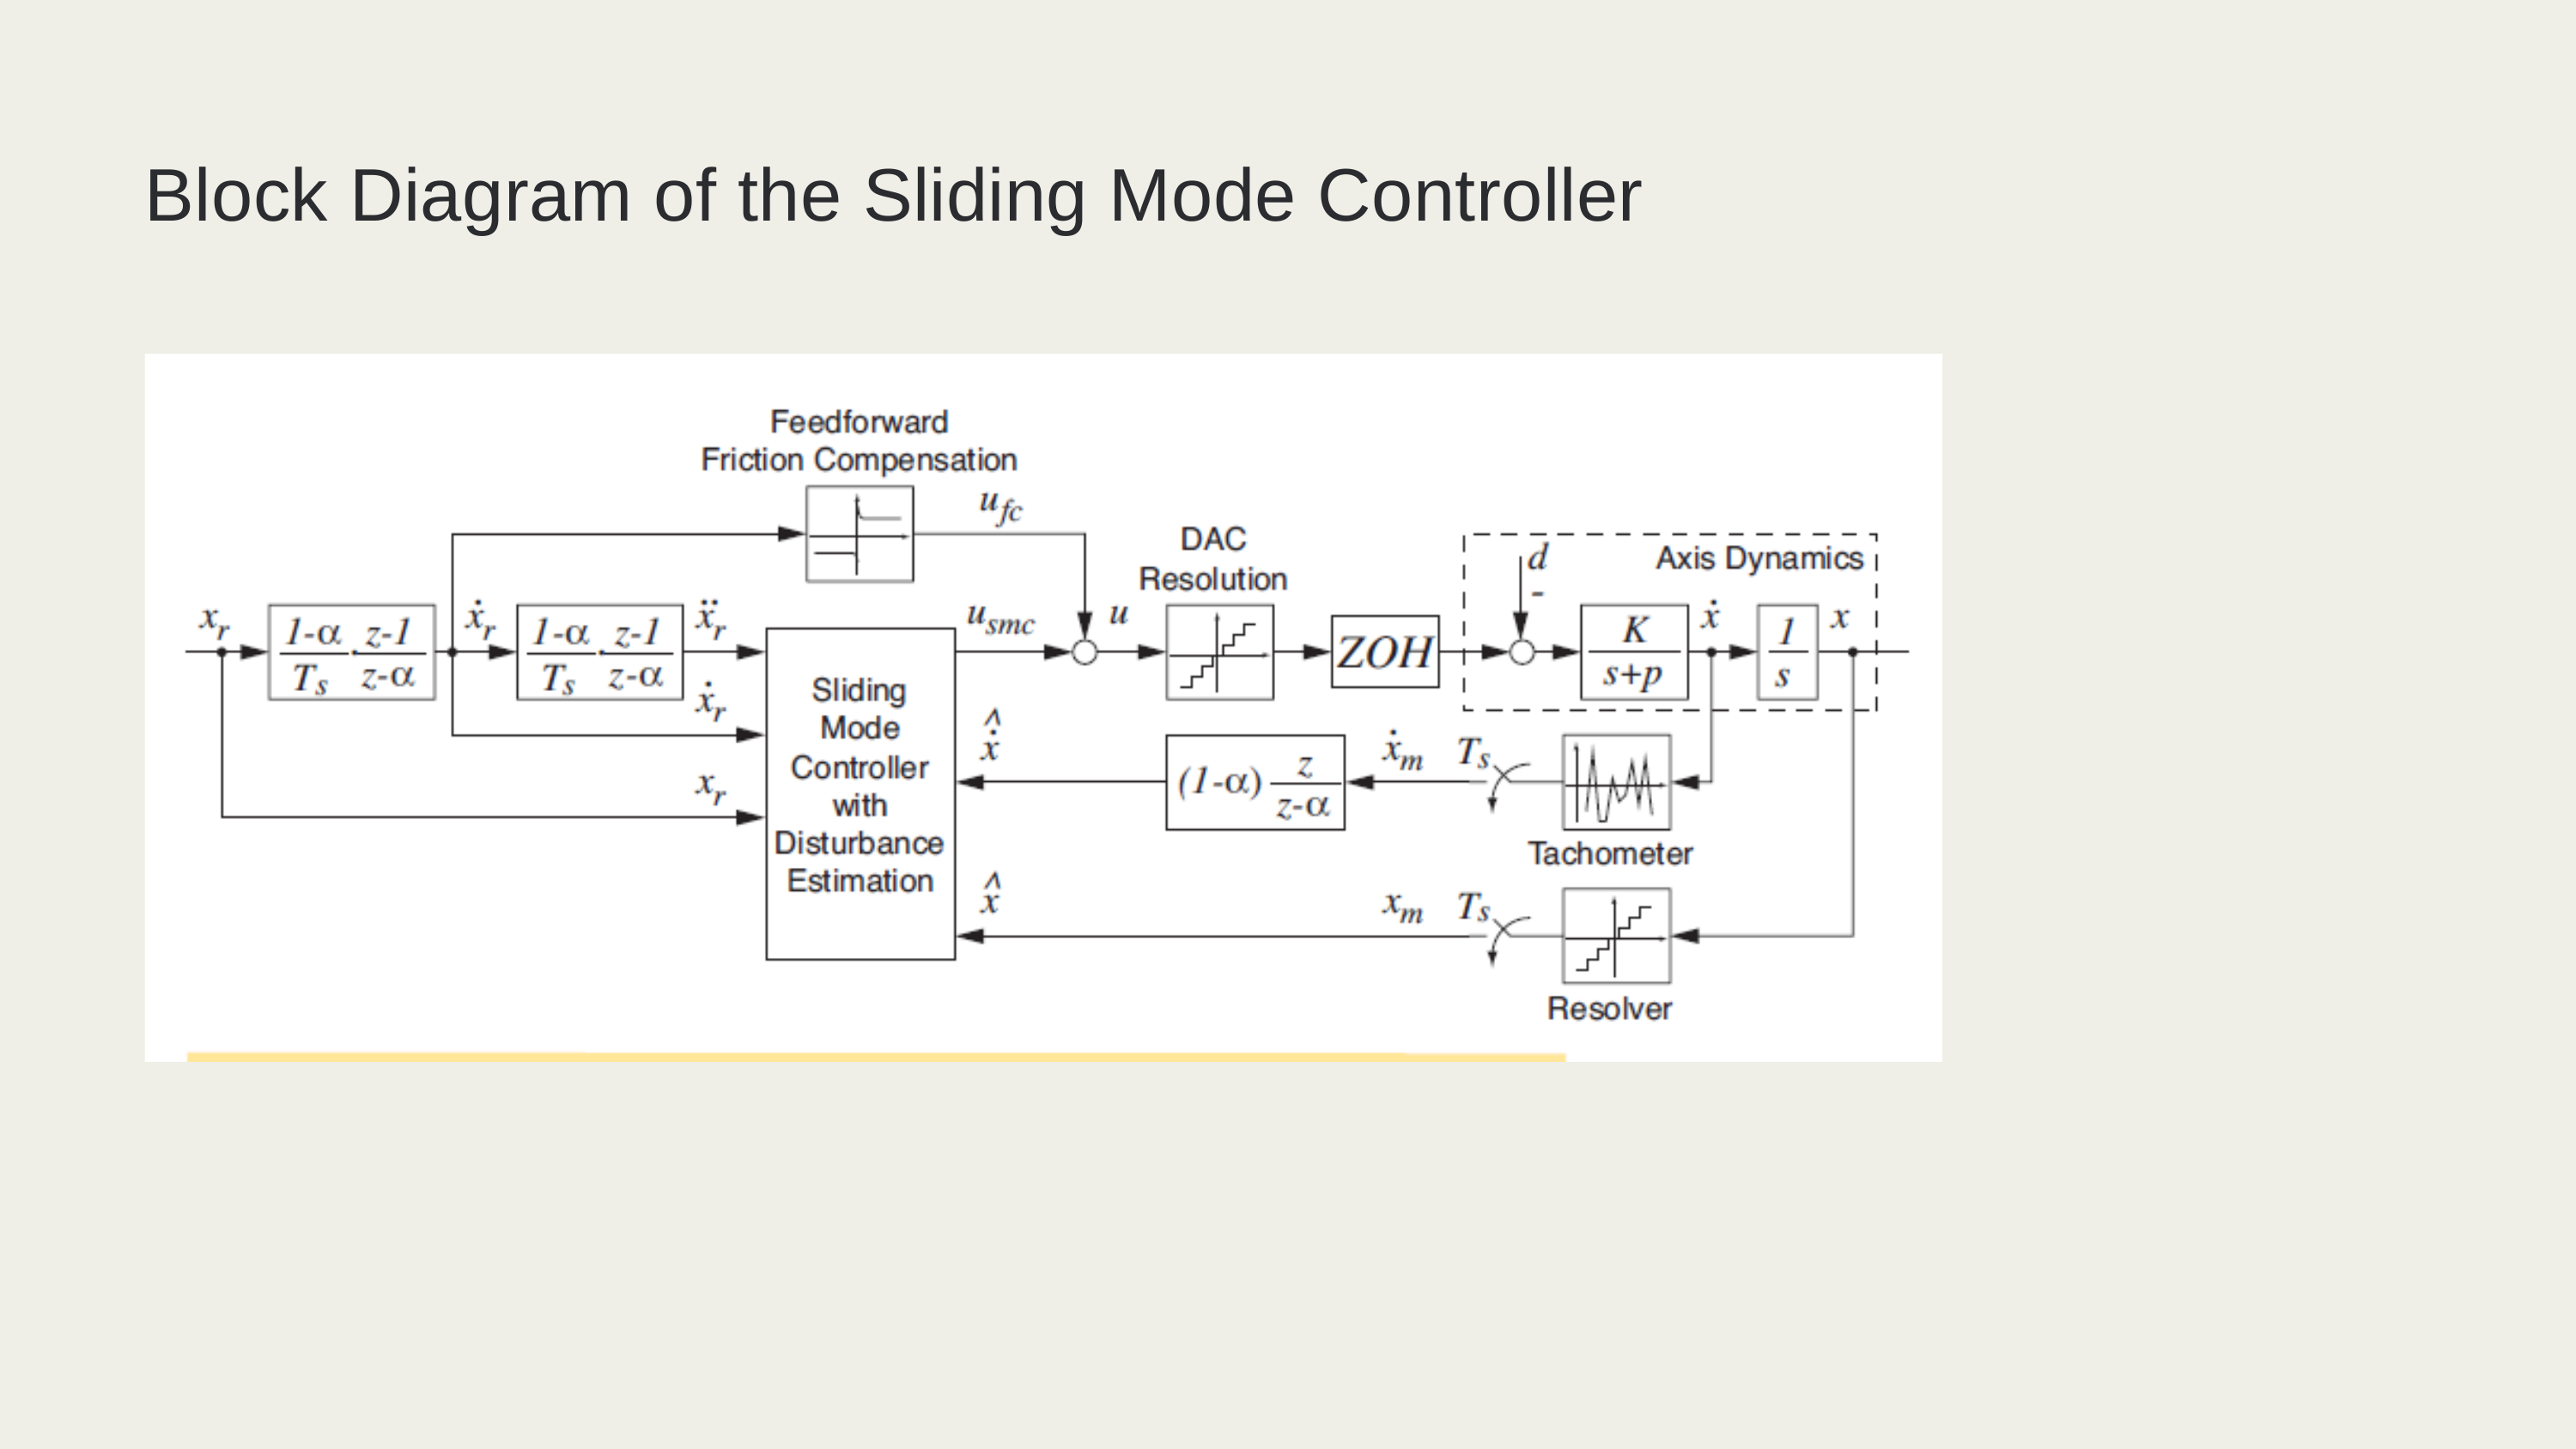

Block Diagram of the Sliding Mode Controller